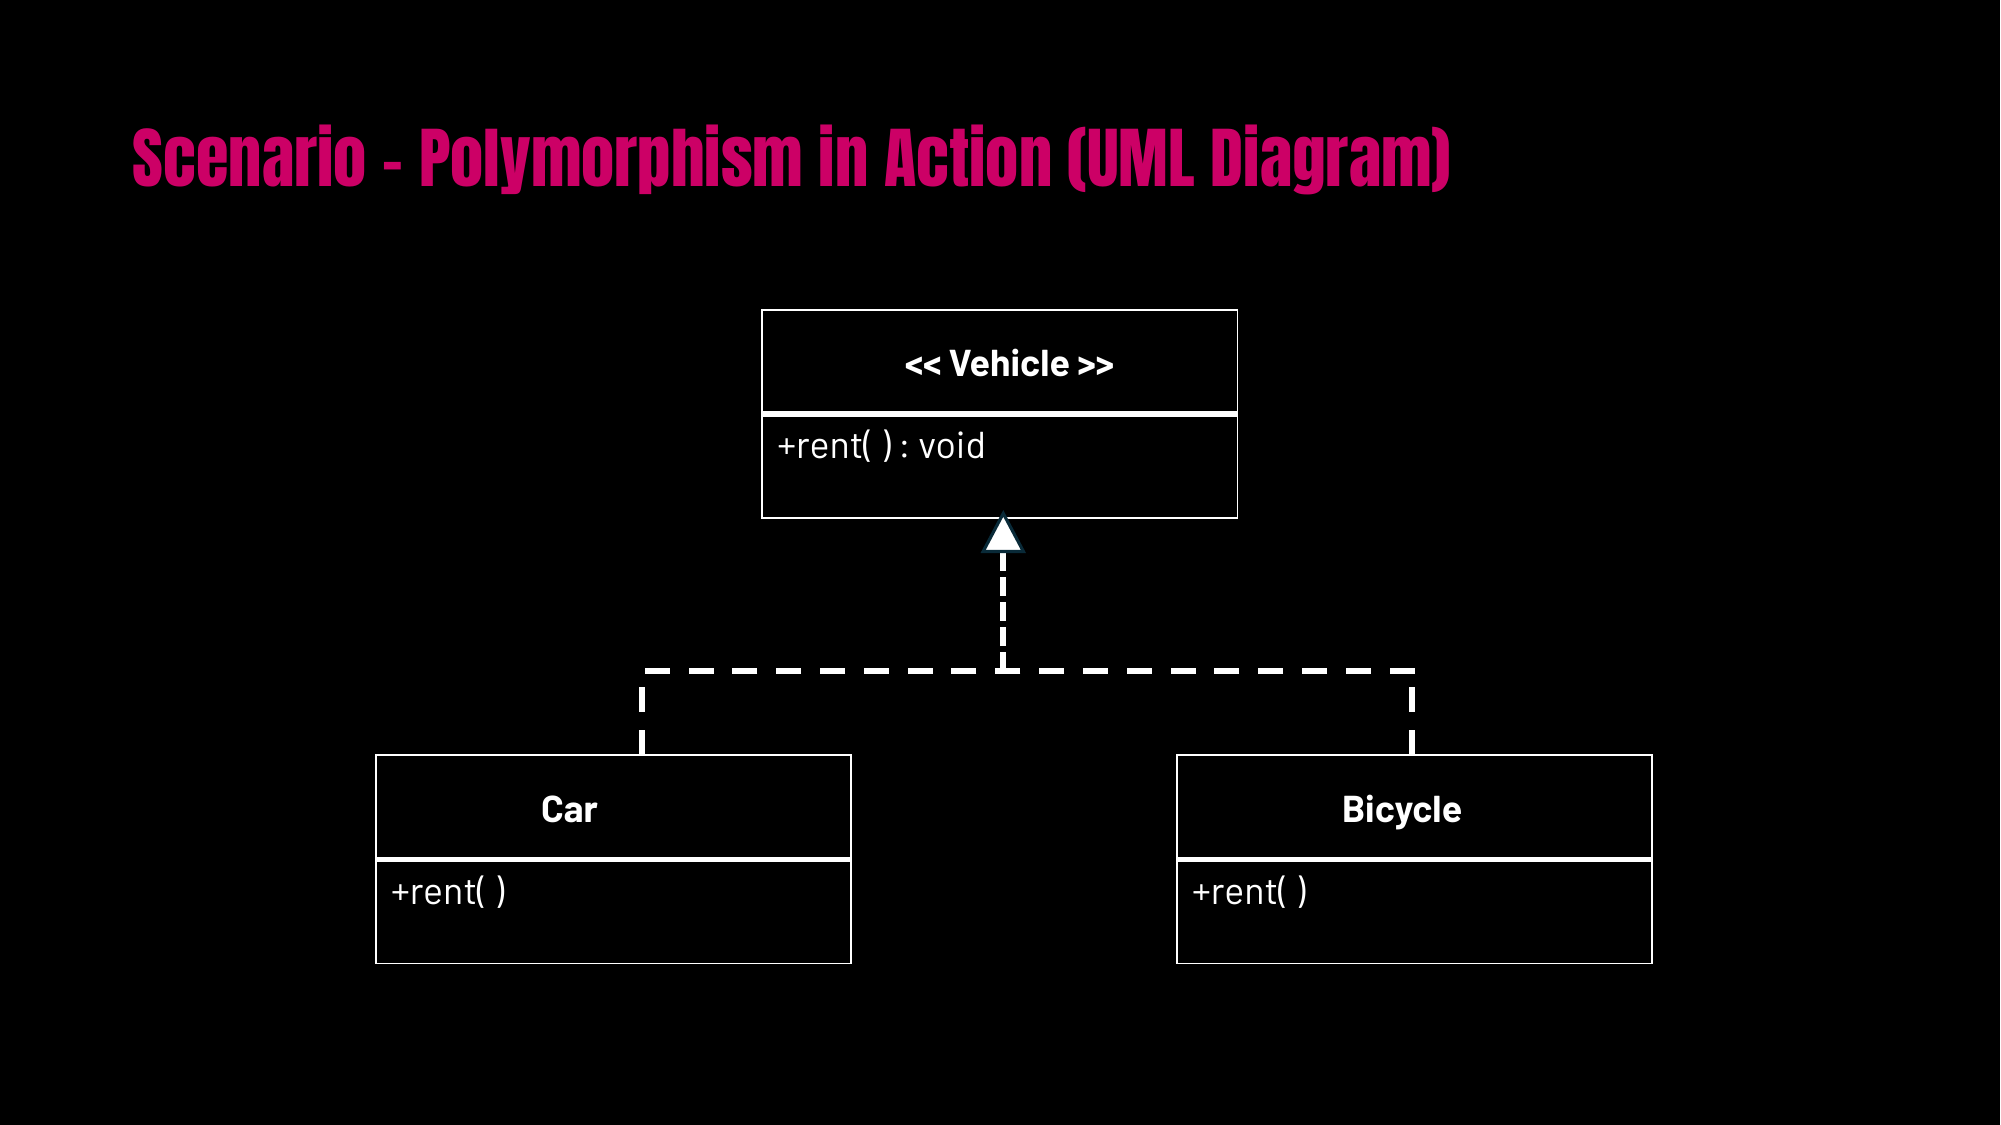

Scenario – Polymorphism in Action (UML Diagram)
| << Vehicle >> |
| --- |
| +rent( ) : void |

| Car |
| --- |
| +rent( ) |
| Bicycle |
| --- |
| +rent( ) |